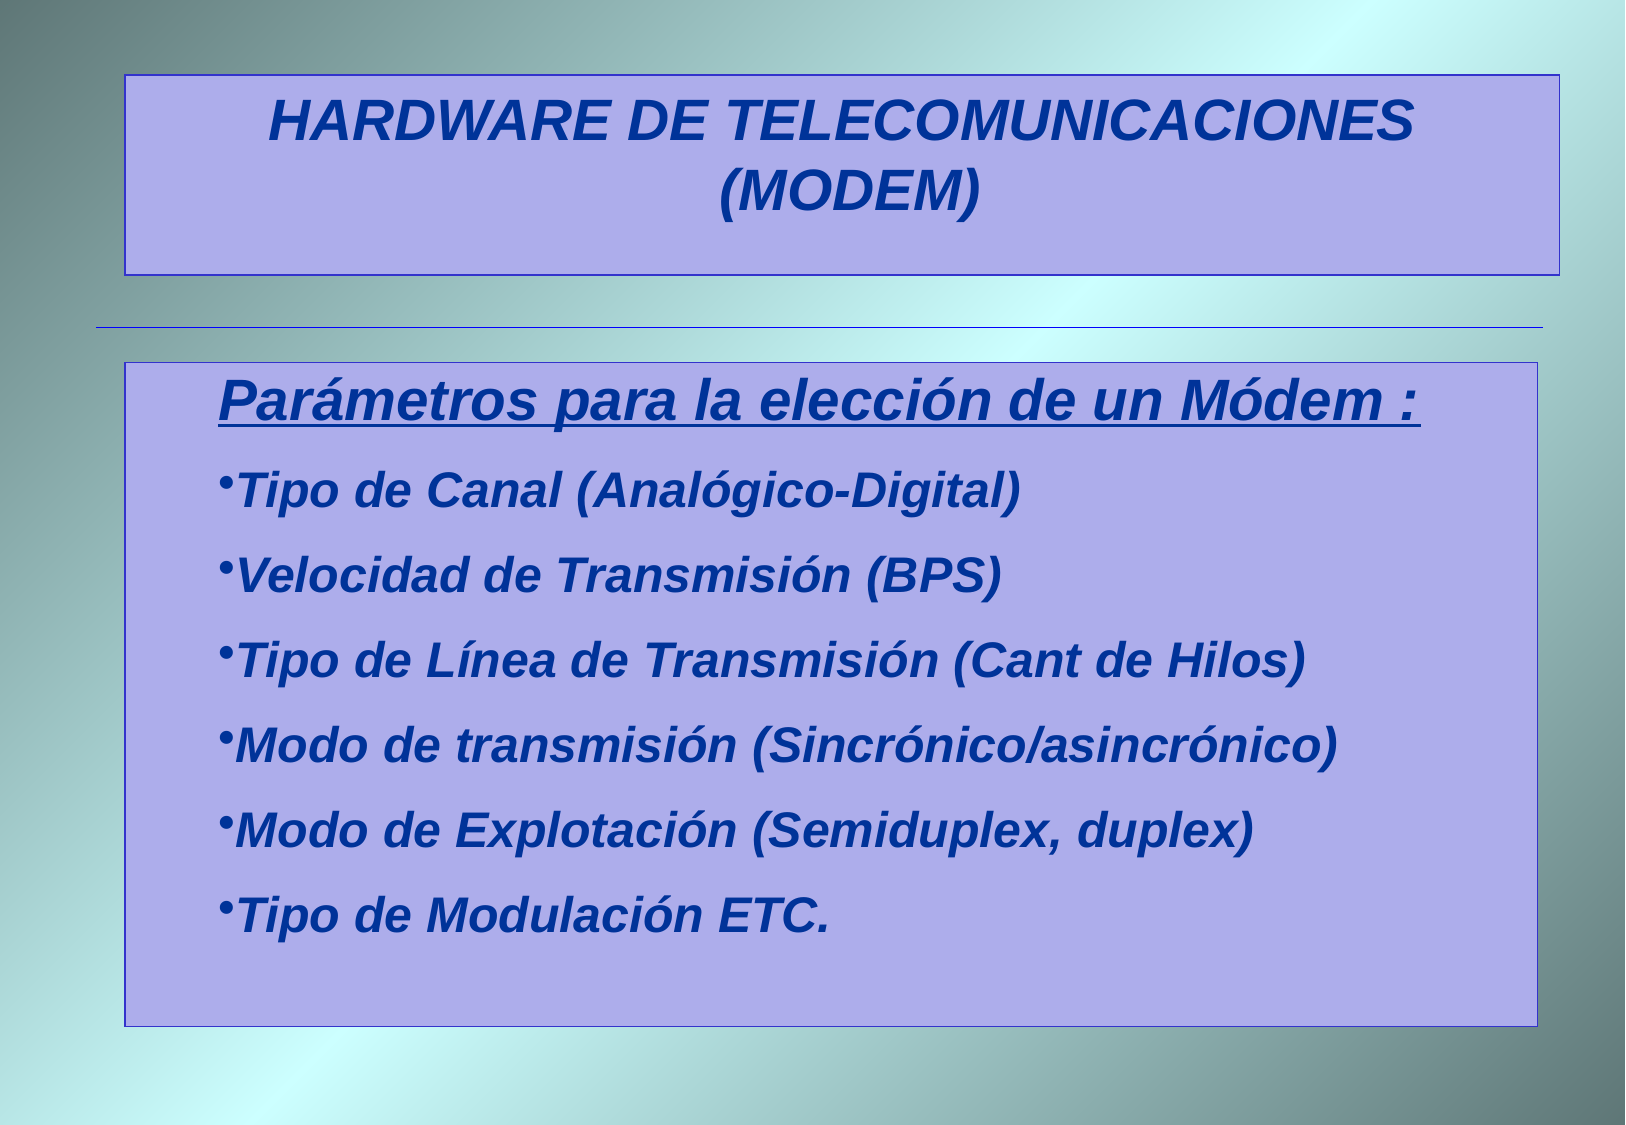

# HARDWARE DE TELECOMUNICACIONES (MODEM)

Parámetros para la elección de un Módem :
Tipo de Canal (Analógico-Digital)
Velocidad de Transmisión (BPS)
Tipo de Línea de Transmisión (Cant de Hilos)
Modo de transmisión (Sincrónico/asincrónico)
Modo de Explotación (Semiduplex, duplex)
Tipo de Modulación ETC.